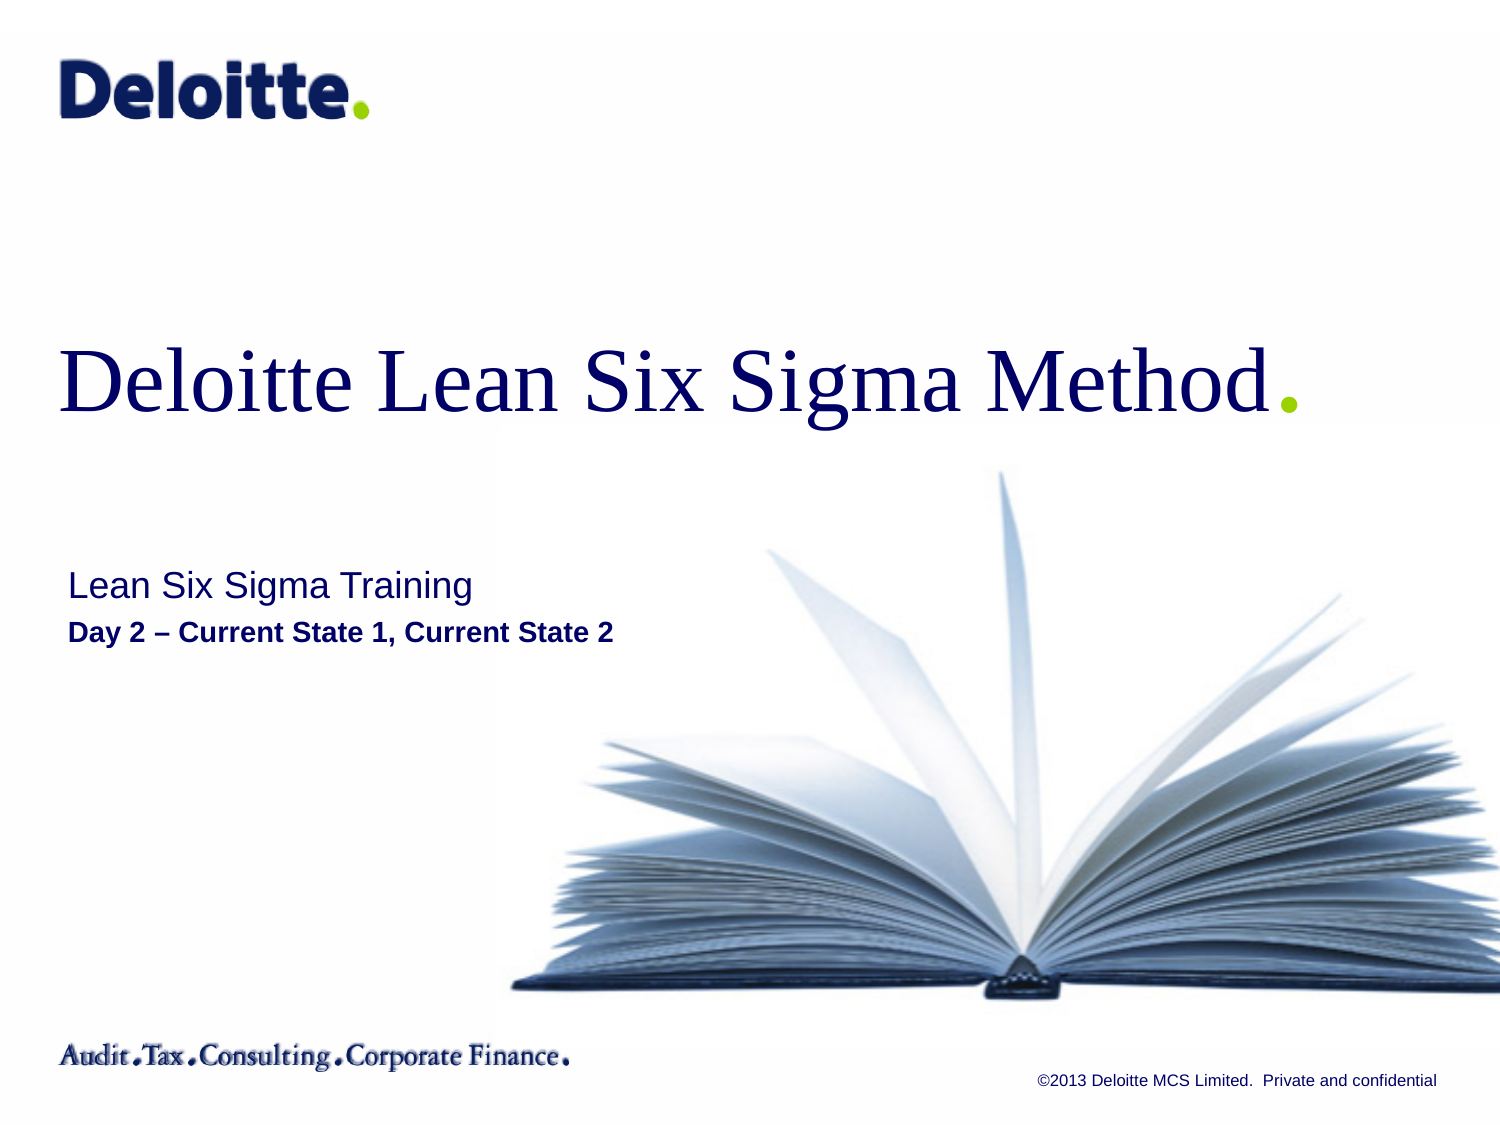

Deloitte Lean Six Sigma Method.
Lean Six Sigma Training
Day 2 – Current State 1, Current State 2